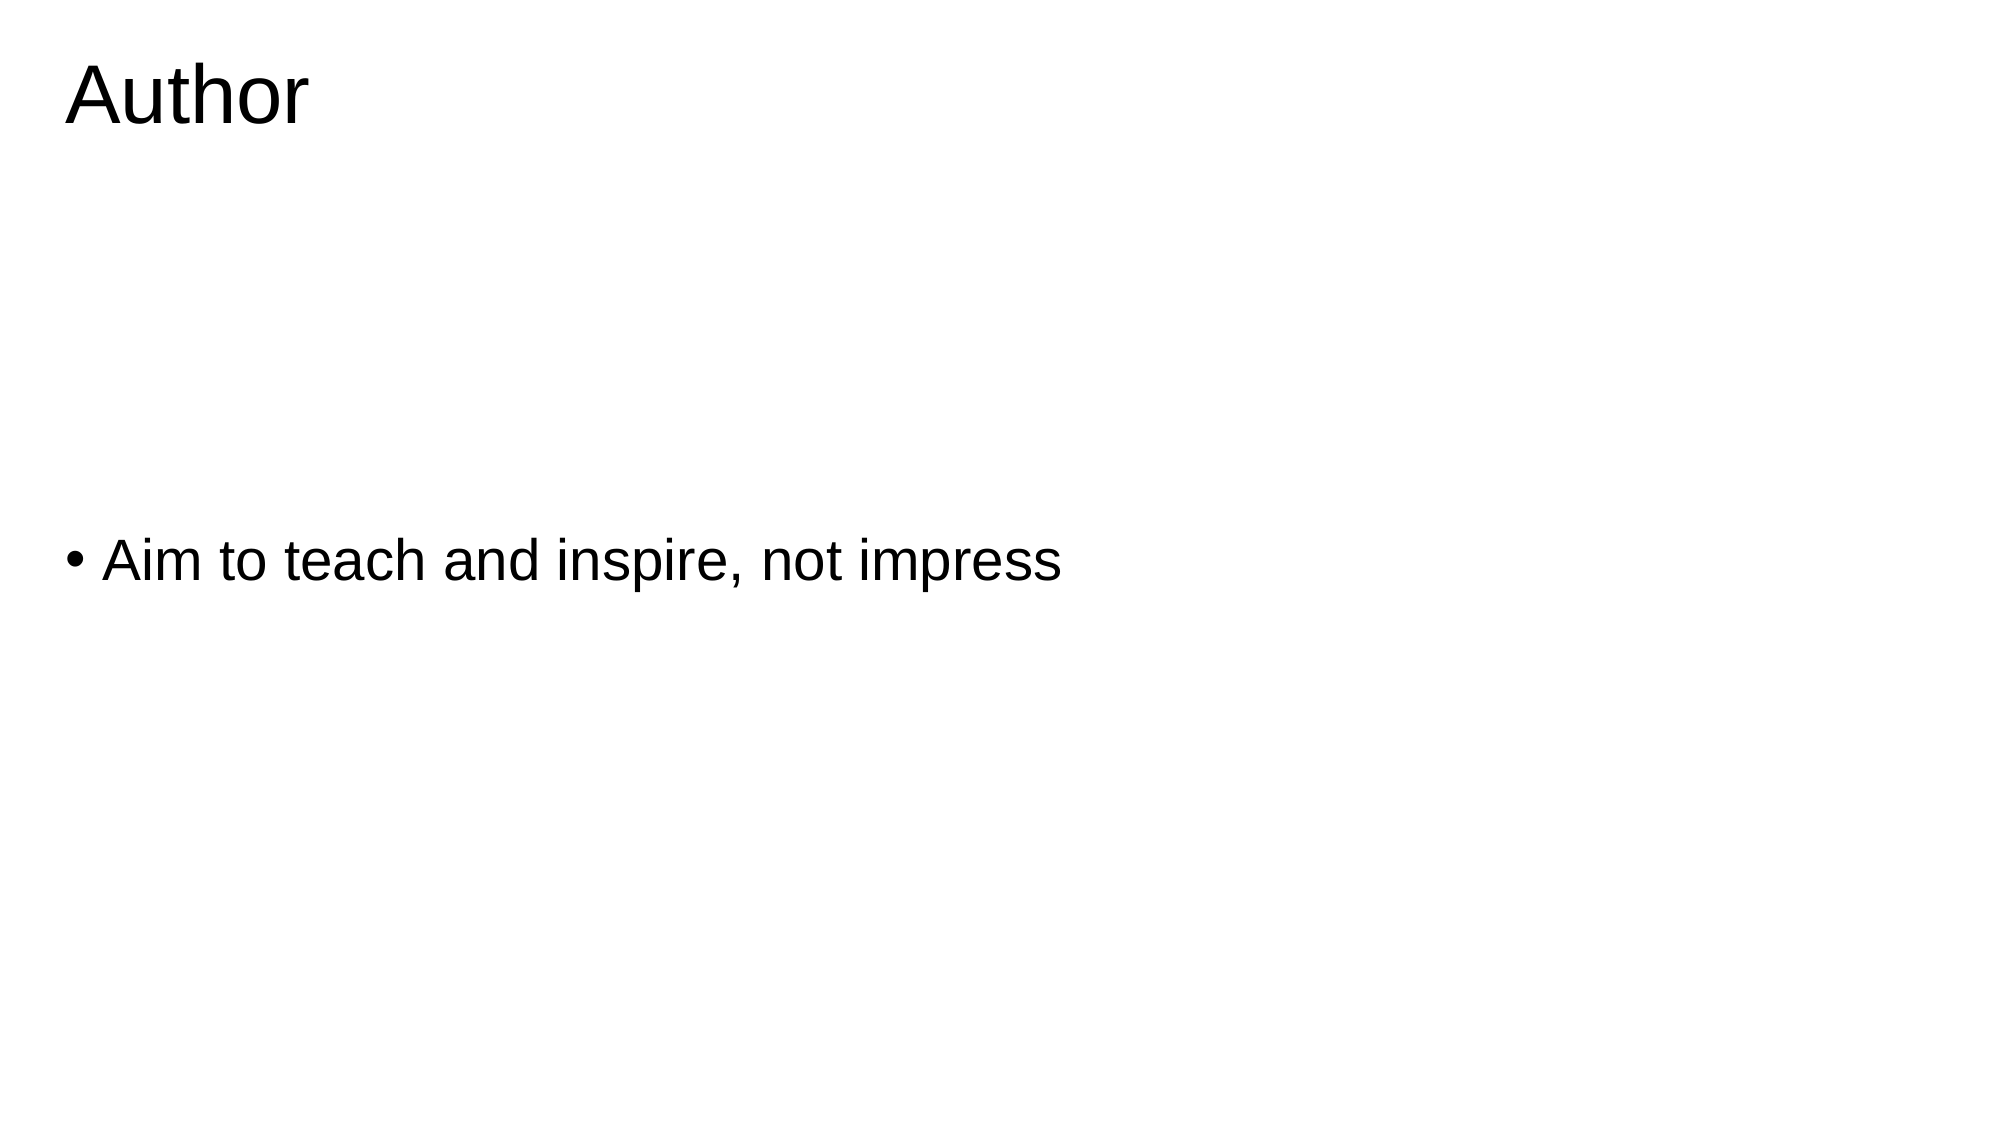

# Author

Aim to teach and inspire, not impress